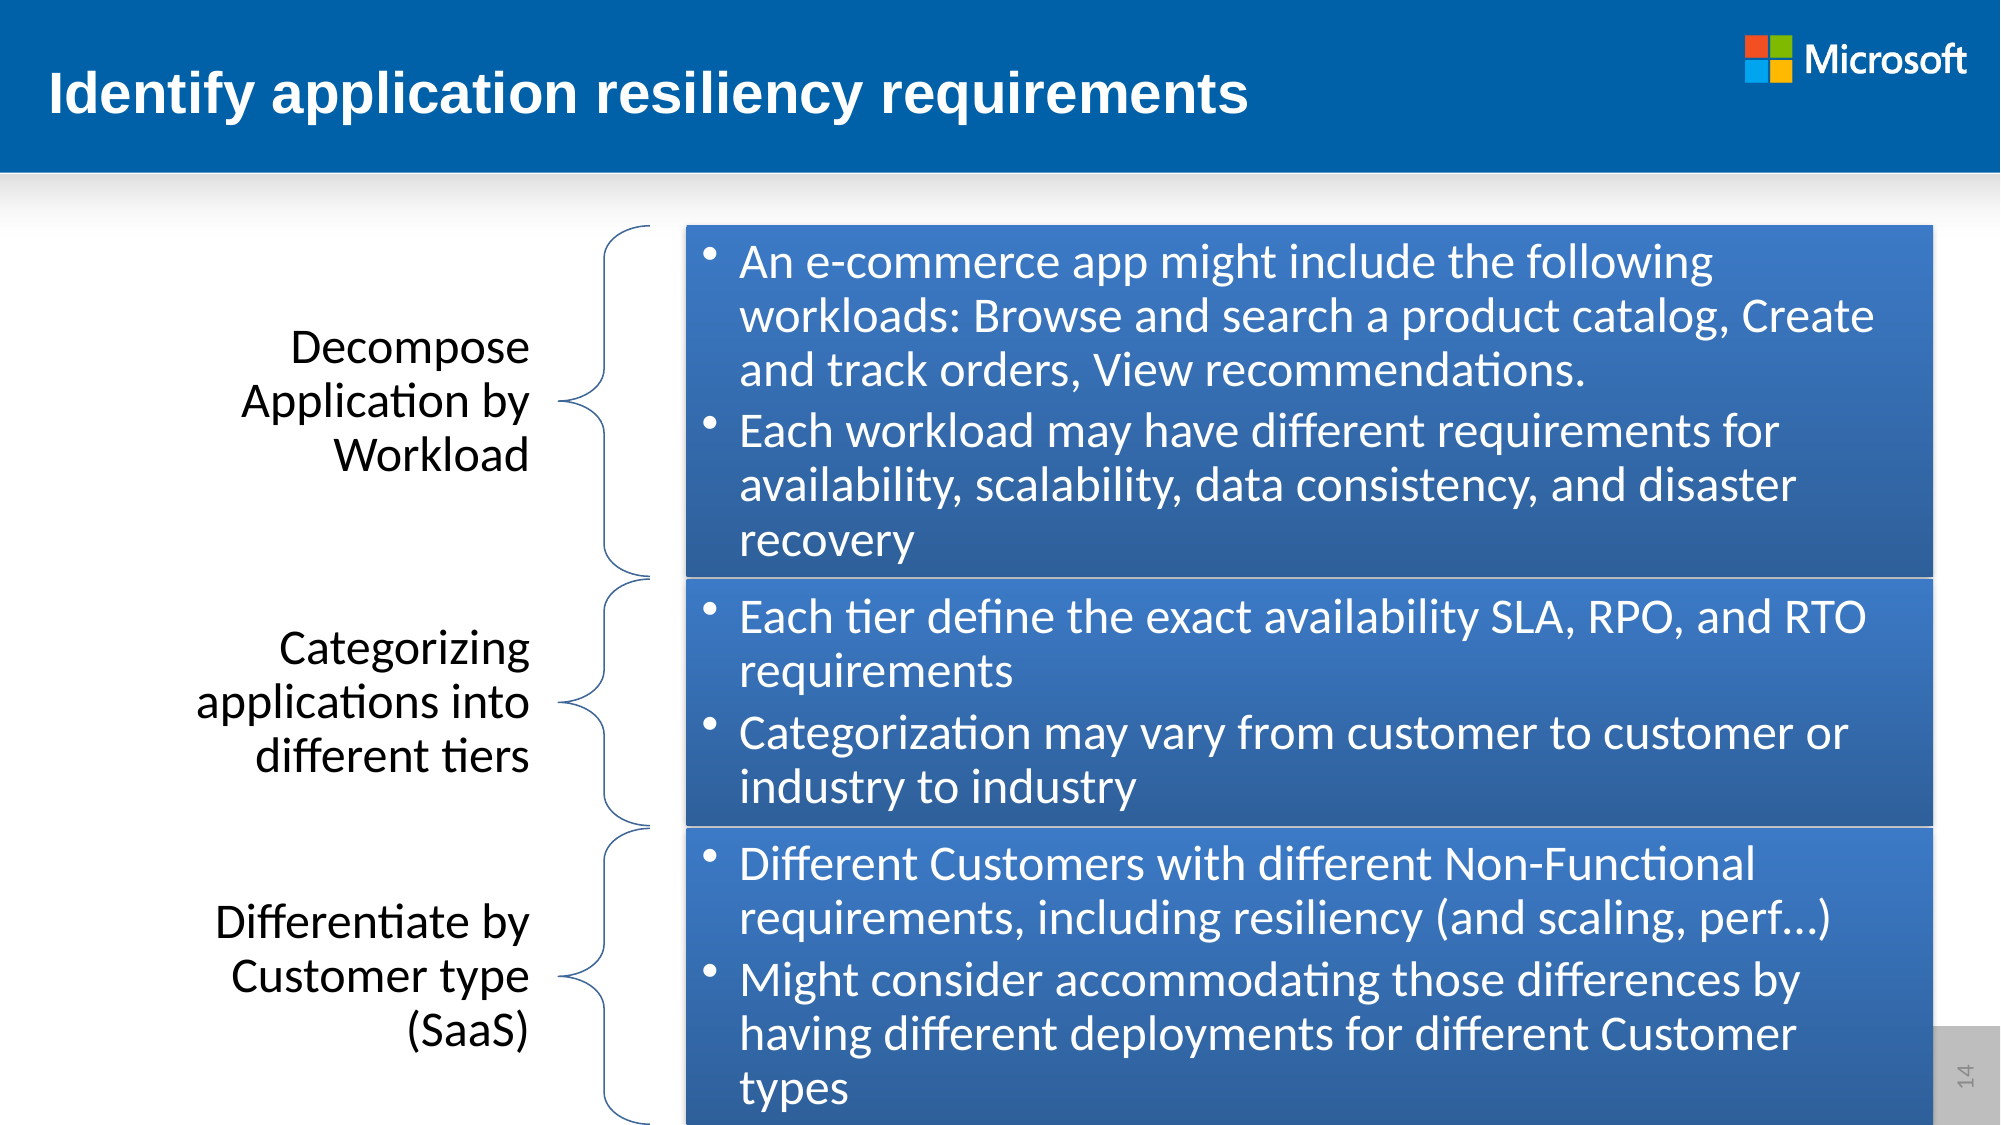

# Identify application resiliency requirements
Decompose Application by Workload
An e-commerce app might include the following workloads: Browse and search a product catalog, Create and track orders, View recommendations.
Each workload may have different requirements for availability, scalability, data consistency, and disaster recovery
Categorizing applications into different tiers
Each tier define the exact availability SLA, RPO, and RTO requirements
Categorization may vary from customer to customer or industry to industry
Differentiate by Customer type (SaaS)
Different Customers with different Non-Functional requirements, including resiliency (and scaling, perf…)
Might consider accommodating those differences by having different deployments for different Customer types